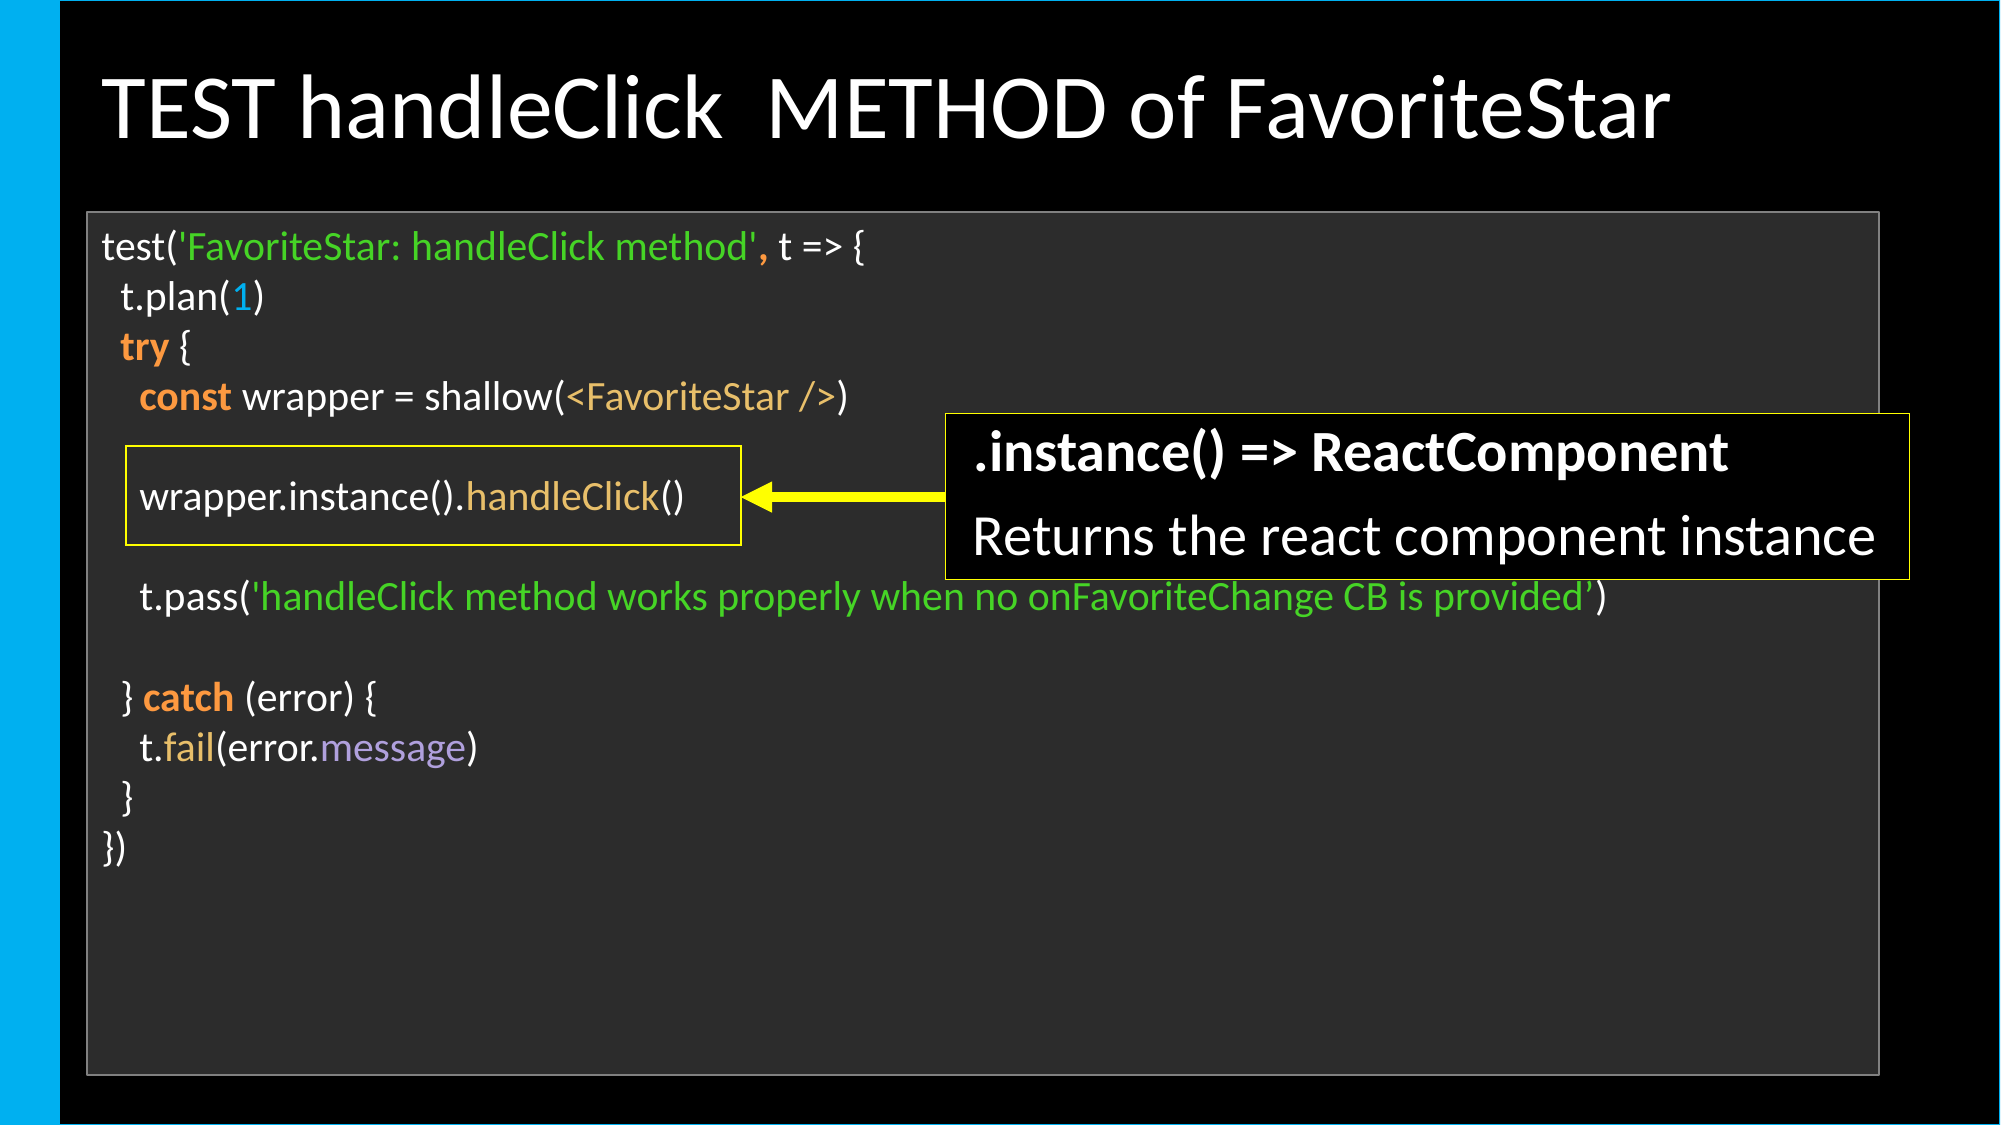

# TEST handleClick  METHOD of FavoriteStar
test('FavoriteStar: handleClick method', t => {
  t.plan(1)
  try {
    const wrapper = shallow(<FavoriteStar />)
    wrapper.instance().handleClick()
    t.pass('handleClick method works properly when no onFavoriteChange CB is provided’)
  } catch (error) {
    t.fail(error.message)
  }
})
 .instance() => ReactComponent
Returns the react component instance